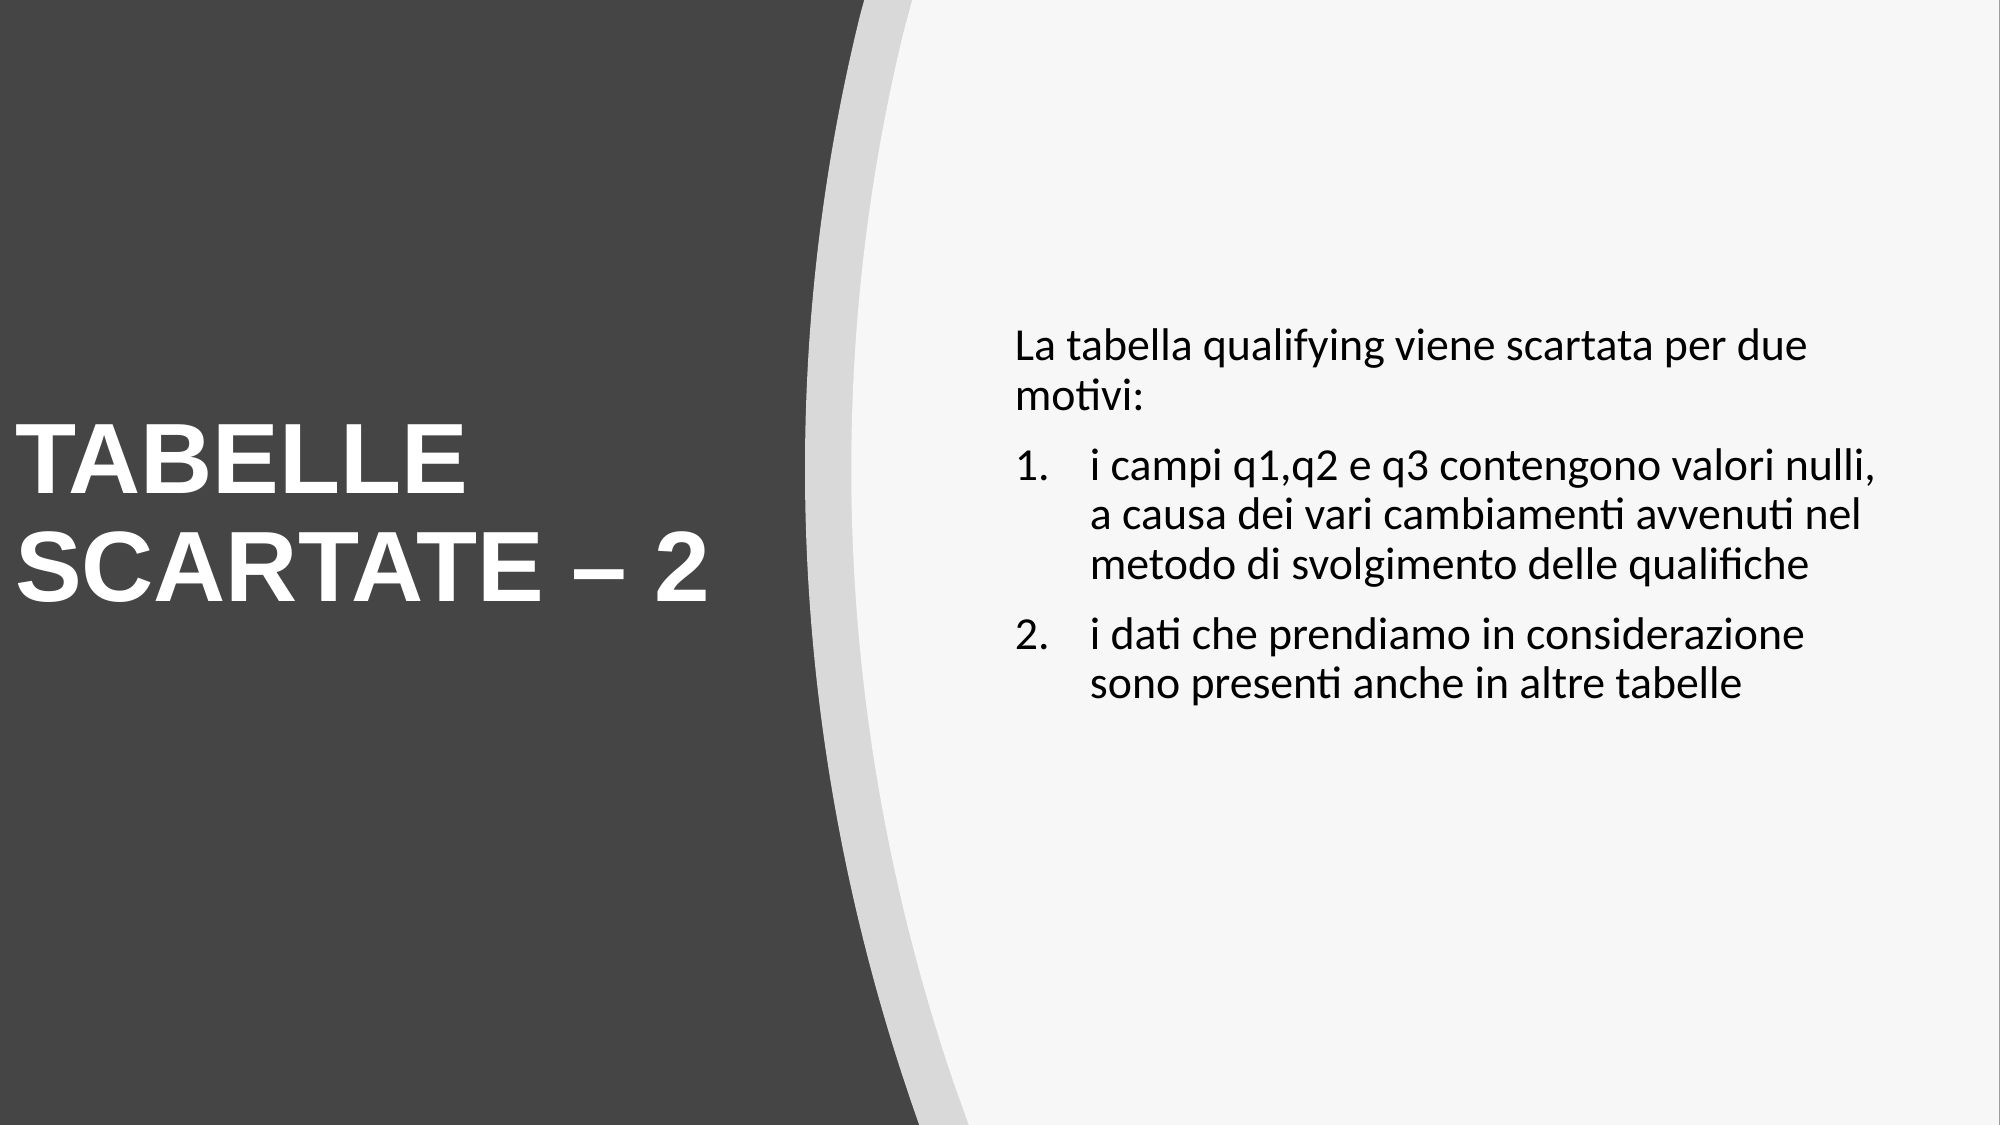

La tabella qualifying viene scartata per due motivi:
i campi q1,q2 e q3 contengono valori nulli, a causa dei vari cambiamenti avvenuti nel metodo di svolgimento delle qualifiche
i dati che prendiamo in considerazione sono presenti anche in altre tabelle
# TABELLE SCARTATE – 2